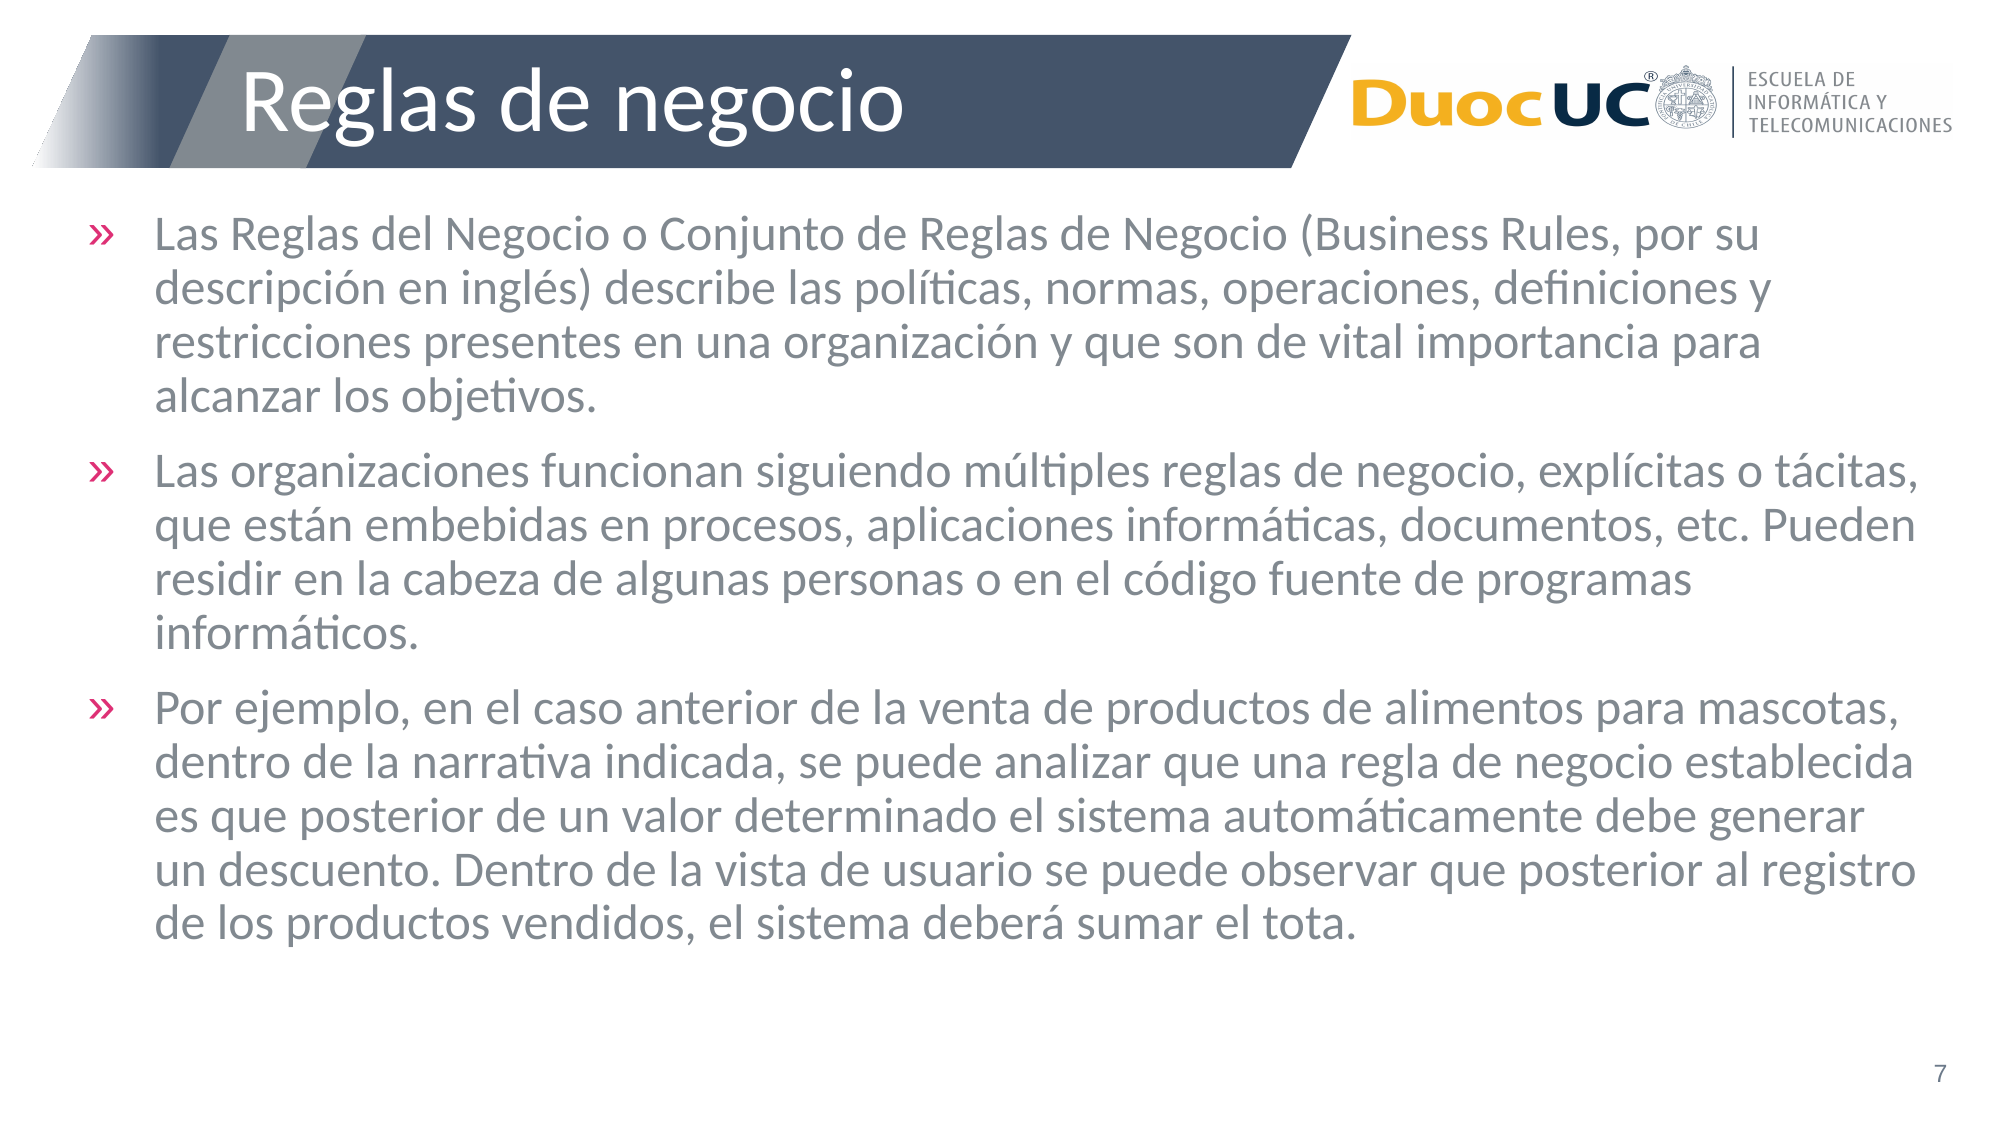

# Reglas de negocio
Las Reglas del Negocio o Conjunto de Reglas de Negocio (Business Rules, por su descripción en inglés) describe las políticas, normas, operaciones, definiciones y restricciones presentes en una organización y que son de vital importancia para alcanzar los objetivos.
Las organizaciones funcionan siguiendo múltiples reglas de negocio, explícitas o tácitas, que están embebidas en procesos, aplicaciones informáticas, documentos, etc. Pueden residir en la cabeza de algunas personas o en el código fuente de programas informáticos.
Por ejemplo, en el caso anterior de la venta de productos de alimentos para mascotas, dentro de la narrativa indicada, se puede analizar que una regla de negocio establecida es que posterior de un valor determinado el sistema automáticamente debe generar un descuento. Dentro de la vista de usuario se puede observar que posterior al registro de los productos vendidos, el sistema deberá sumar el tota.